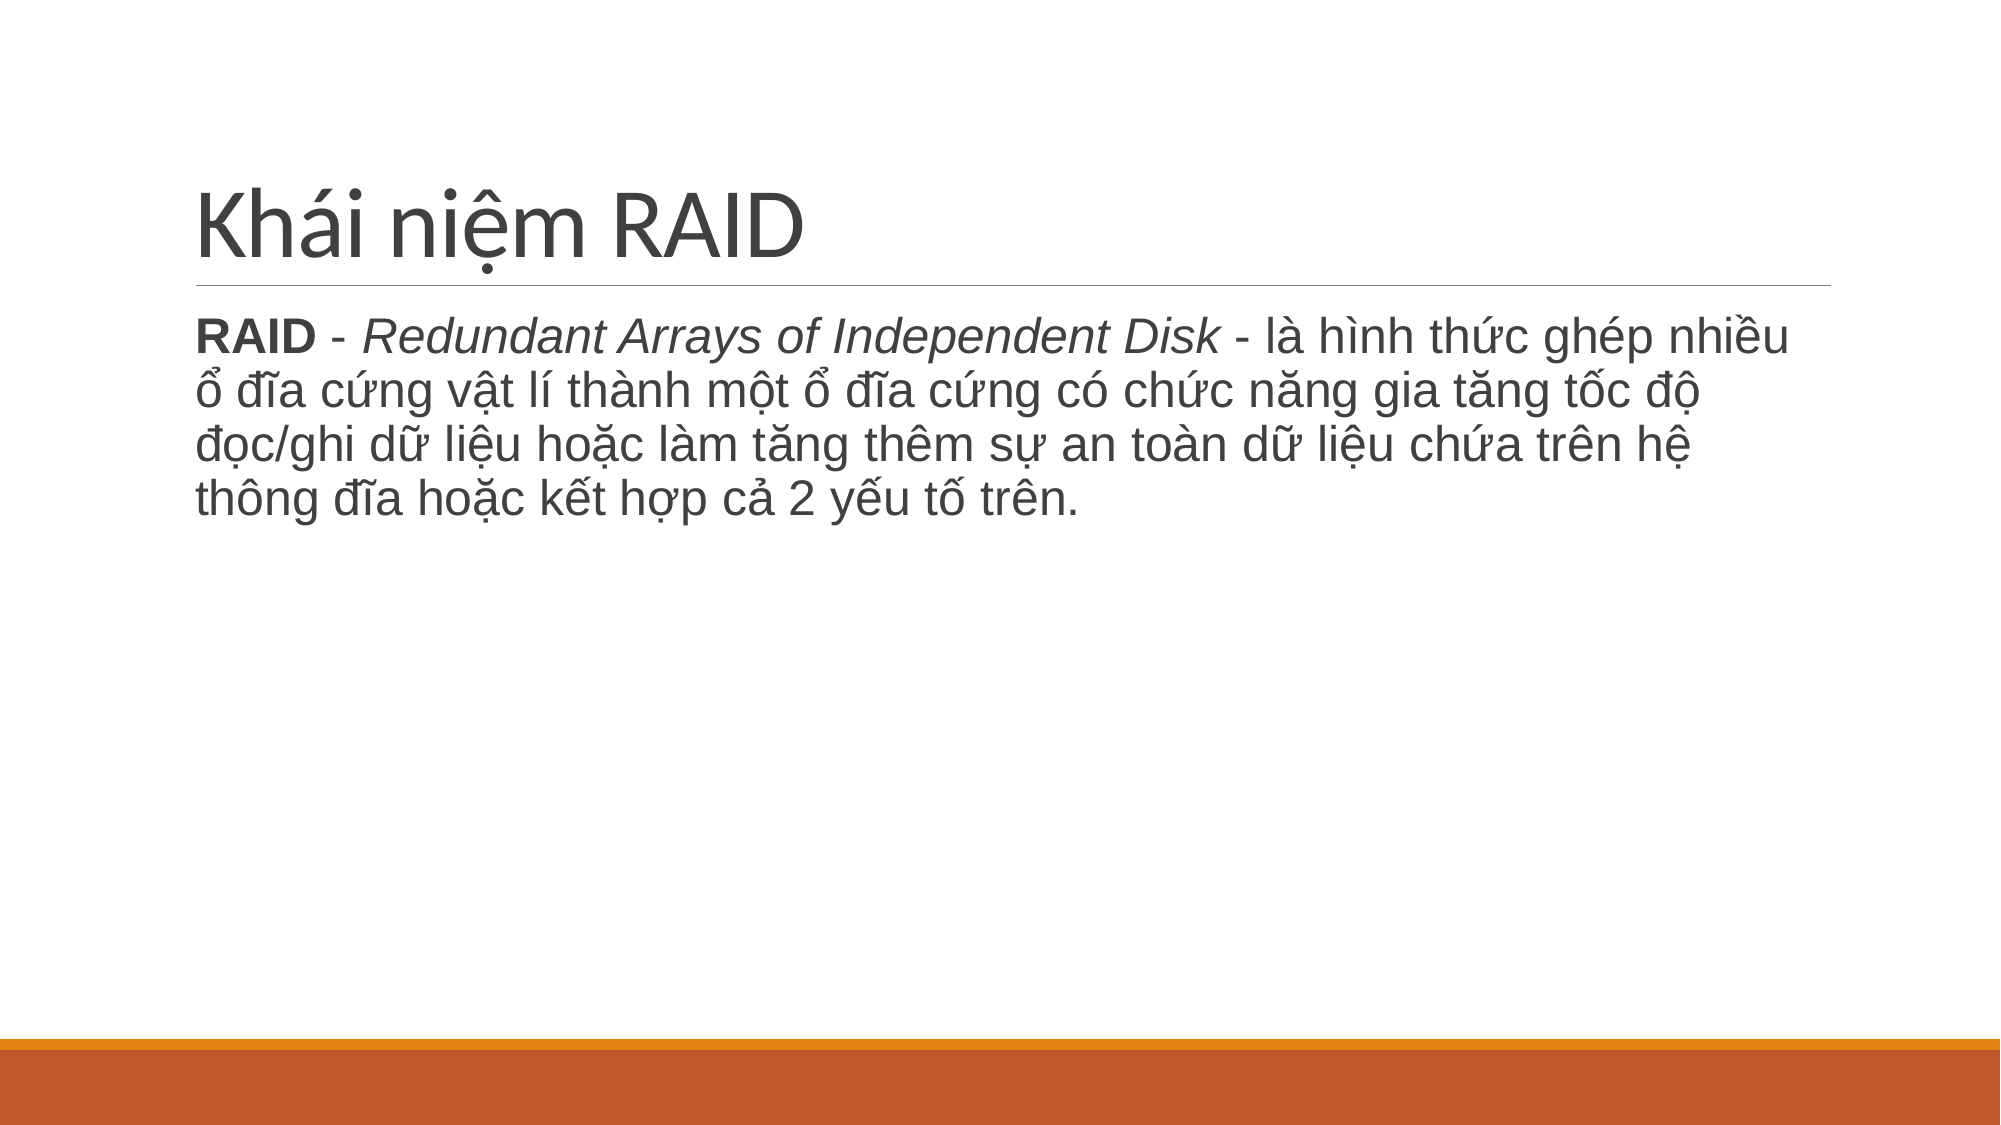

# Khái niệm RAID
RAID - Redundant Arrays of Independent Disk - là hình thức ghép nhiều ổ đĩa cứng vật lí thành một ổ đĩa cứng có chức năng gia tăng tốc độ đọc/ghi dữ liệu hoặc làm tăng thêm sự an toàn dữ liệu chứa trên hệ thông đĩa hoặc kết hợp cả 2 yếu tố trên.